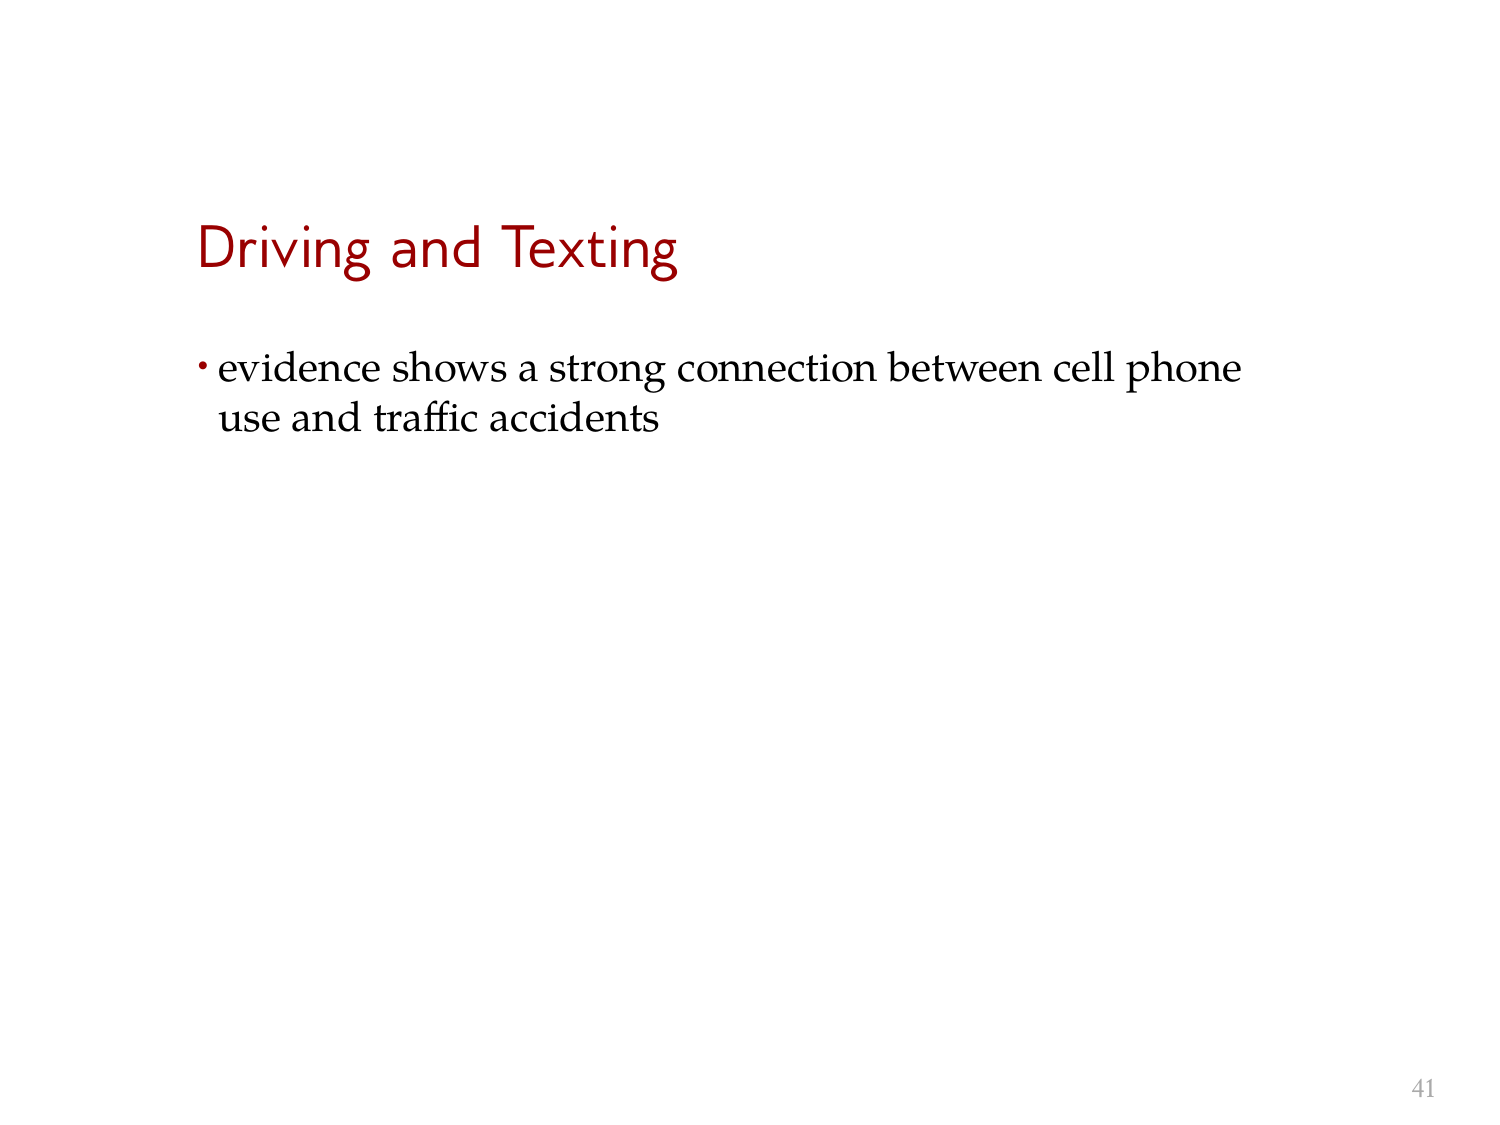

# Driving and Texting
evidence shows a strong connection between cell phone use and traffic accidents
41